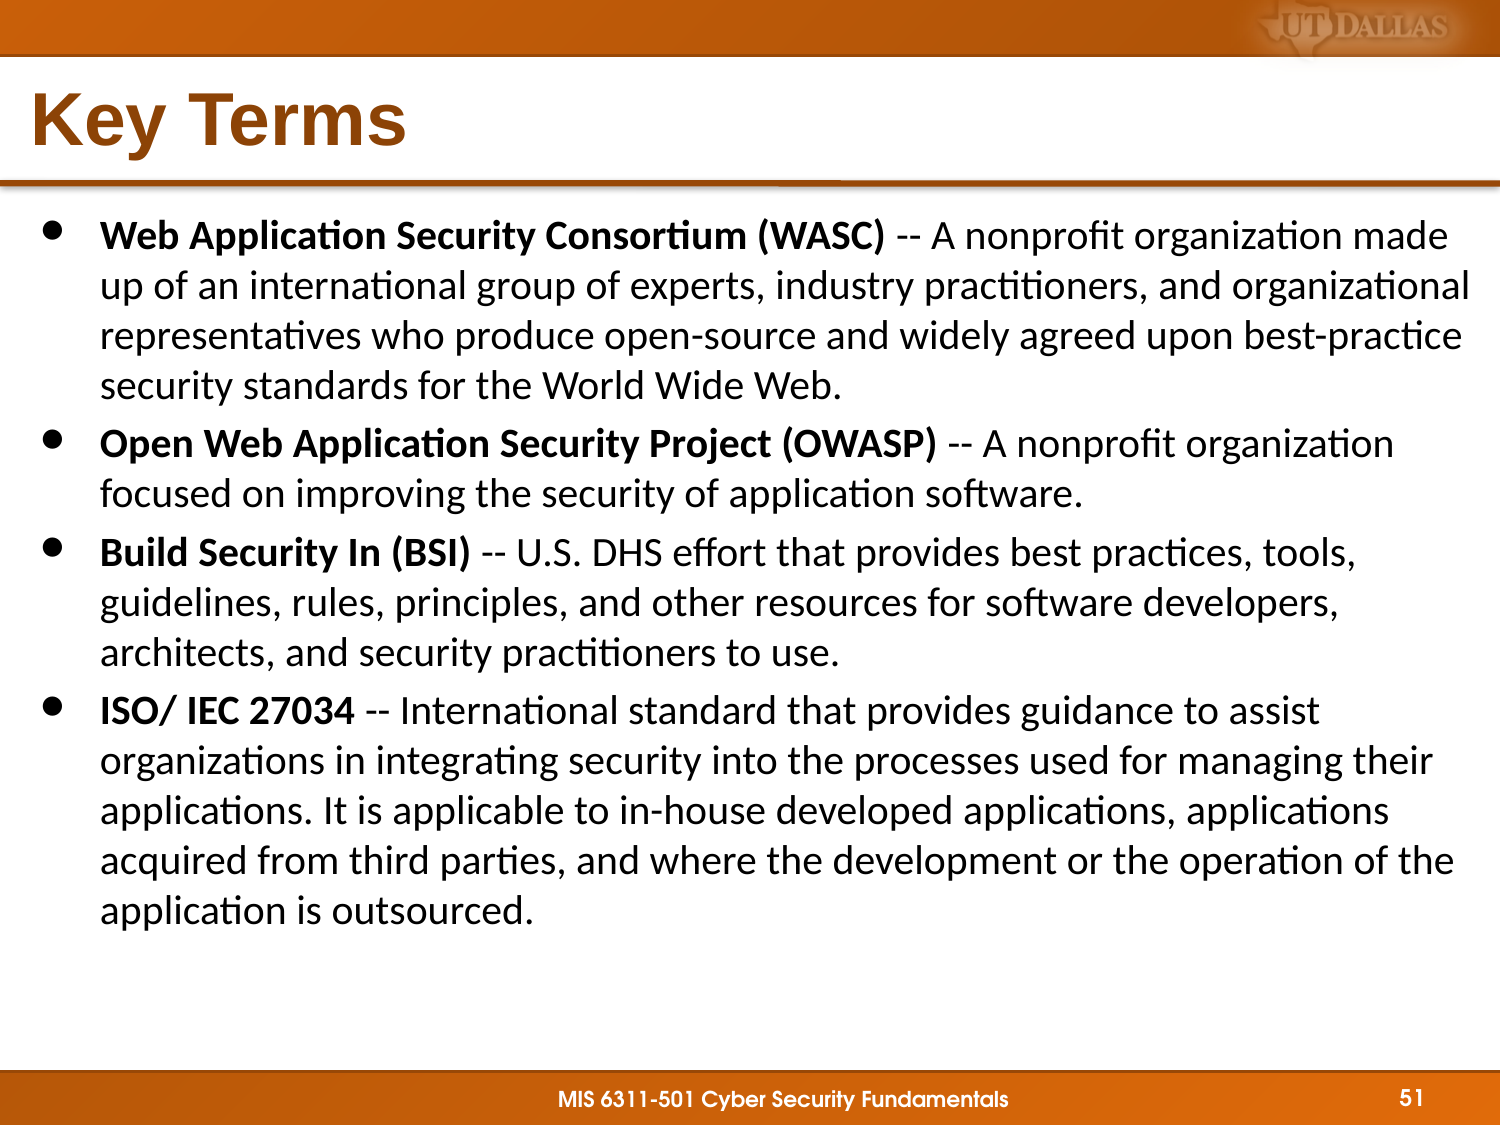

# Key Terms
Web Application Security Consortium (WASC) -- A nonprofit organization made up of an international group of experts, industry practitioners, and organizational representatives who produce open-source and widely agreed upon best-practice security standards for the World Wide Web.
Open Web Application Security Project (OWASP) -- A nonprofit organization focused on improving the security of application software.
Build Security In (BSI) -- U.S. DHS effort that provides best practices, tools, guidelines, rules, principles, and other resources for software developers, architects, and security practitioners to use.
ISO/ IEC 27034 -- International standard that provides guidance to assist organizations in integrating security into the processes used for managing their applications. It is applicable to in-house developed applications, applications acquired from third parties, and where the development or the operation of the application is outsourced.

51